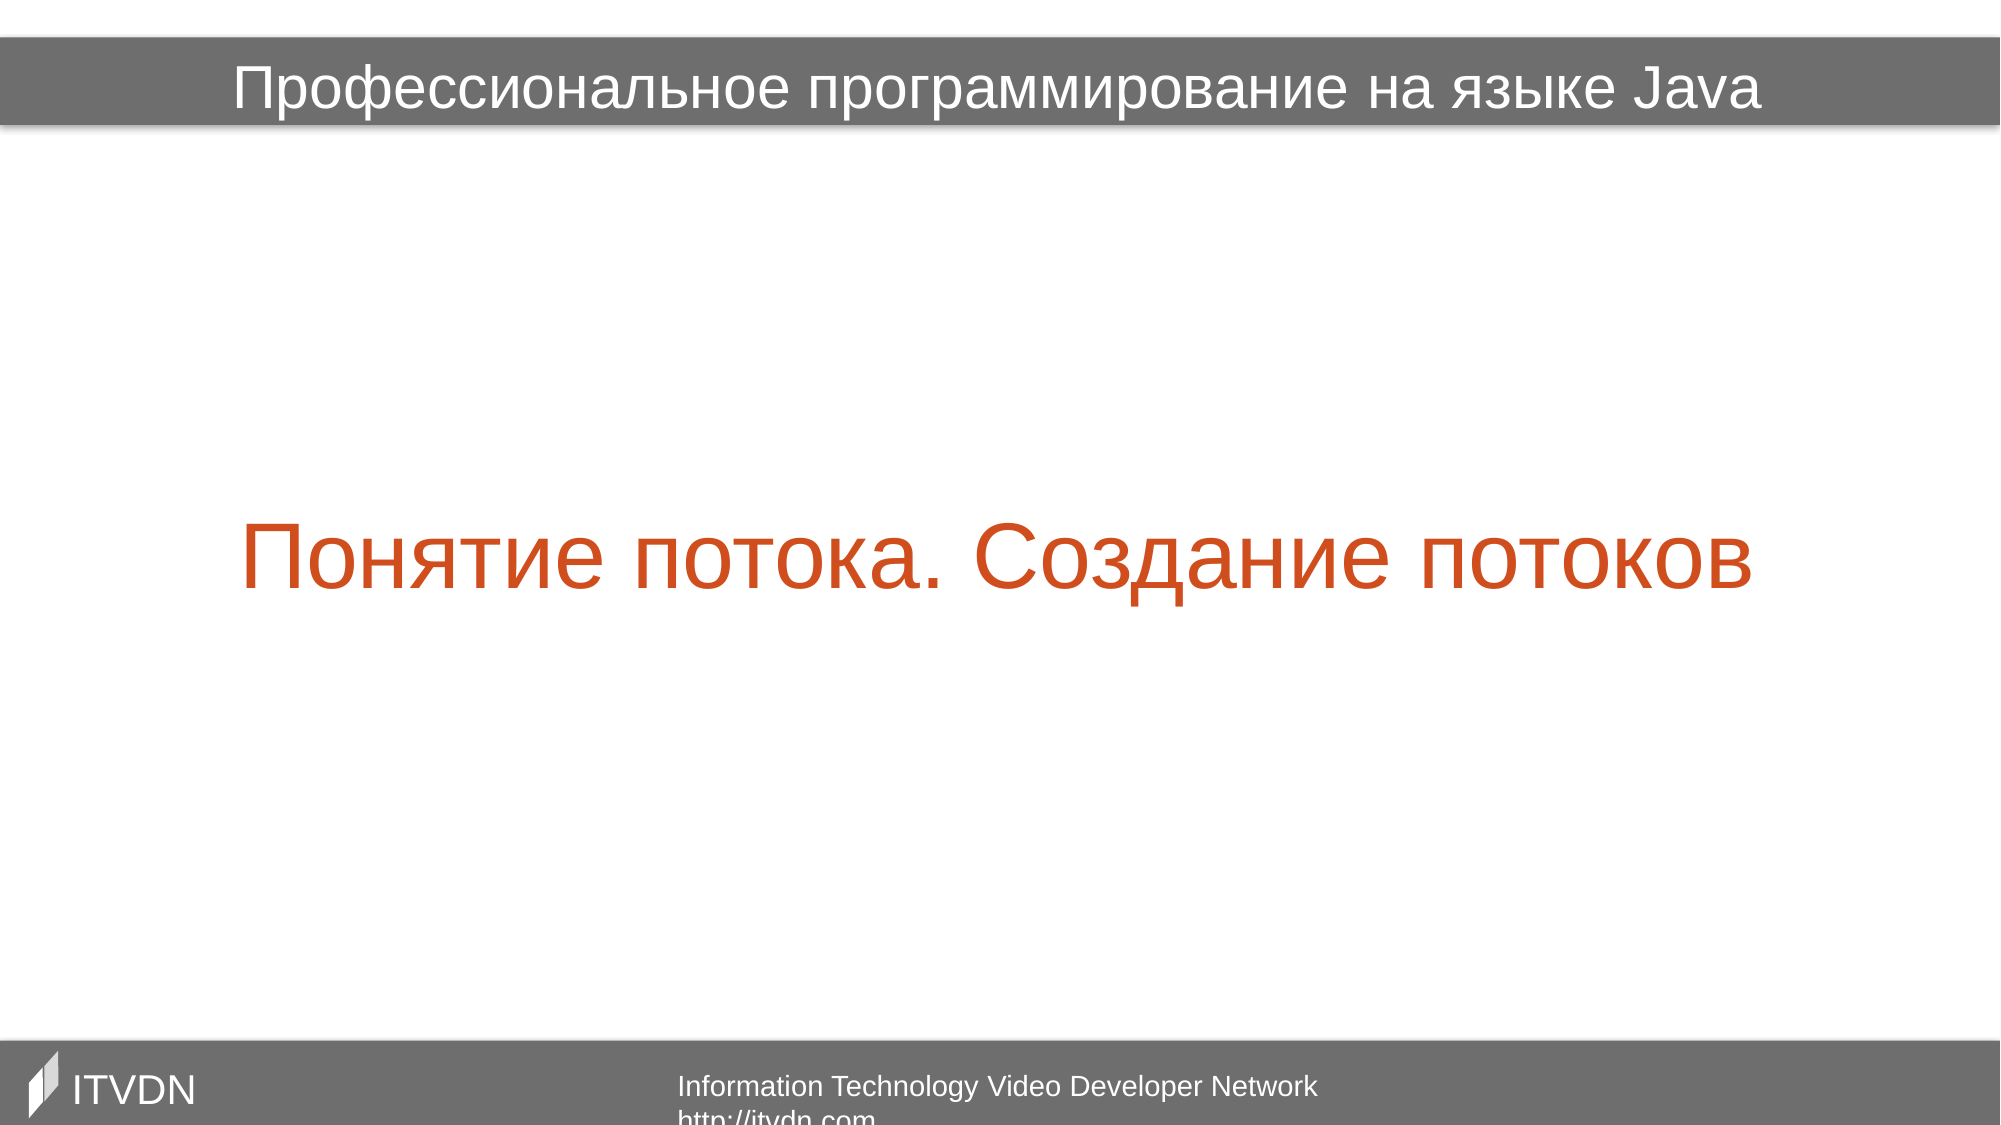

Профессиональное программирование на языке Java
Понятие потока. Создание потоков

ITVDN
Information Technology Video Developer Network                                                       http://itvdn.com